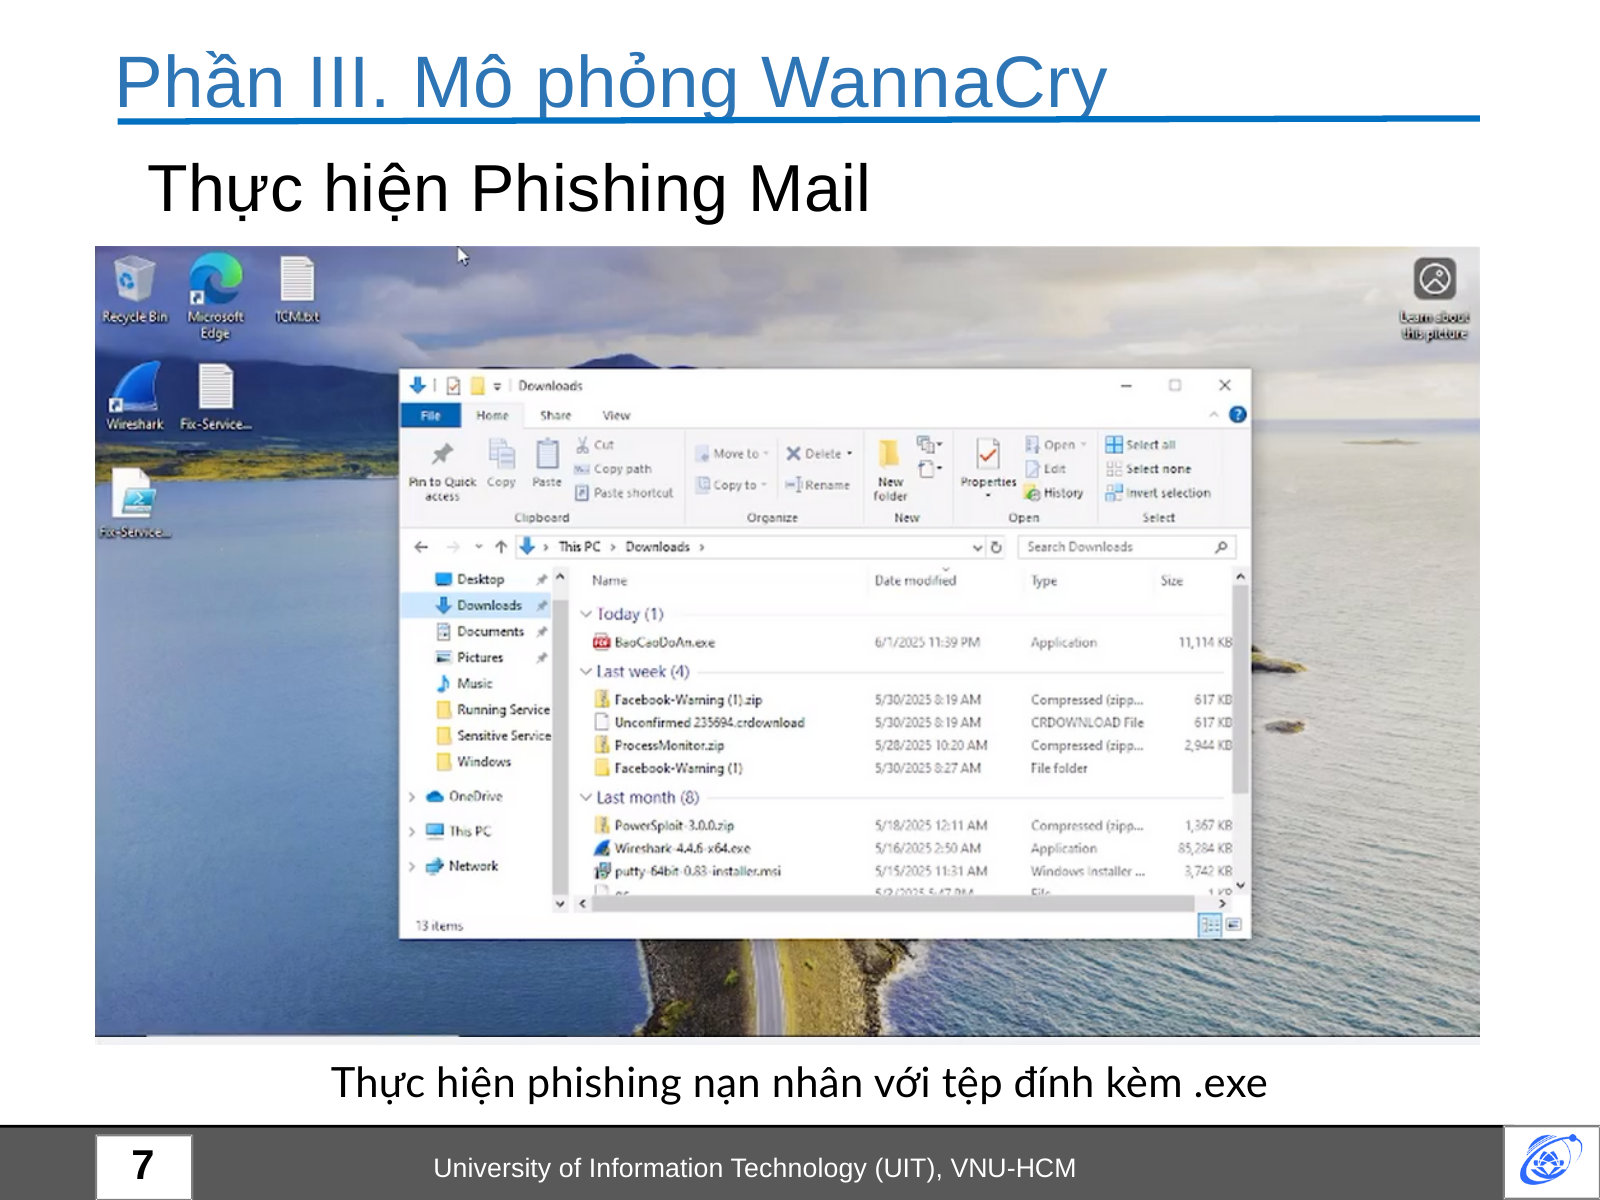

Phần III. Mô phỏng WannaCry

Thực hiện Phishing Mail

Thực hiện phishing nạn nhân với tệp đính kèm .exe

University of Information Technology (UIT), VNU-HCM

7